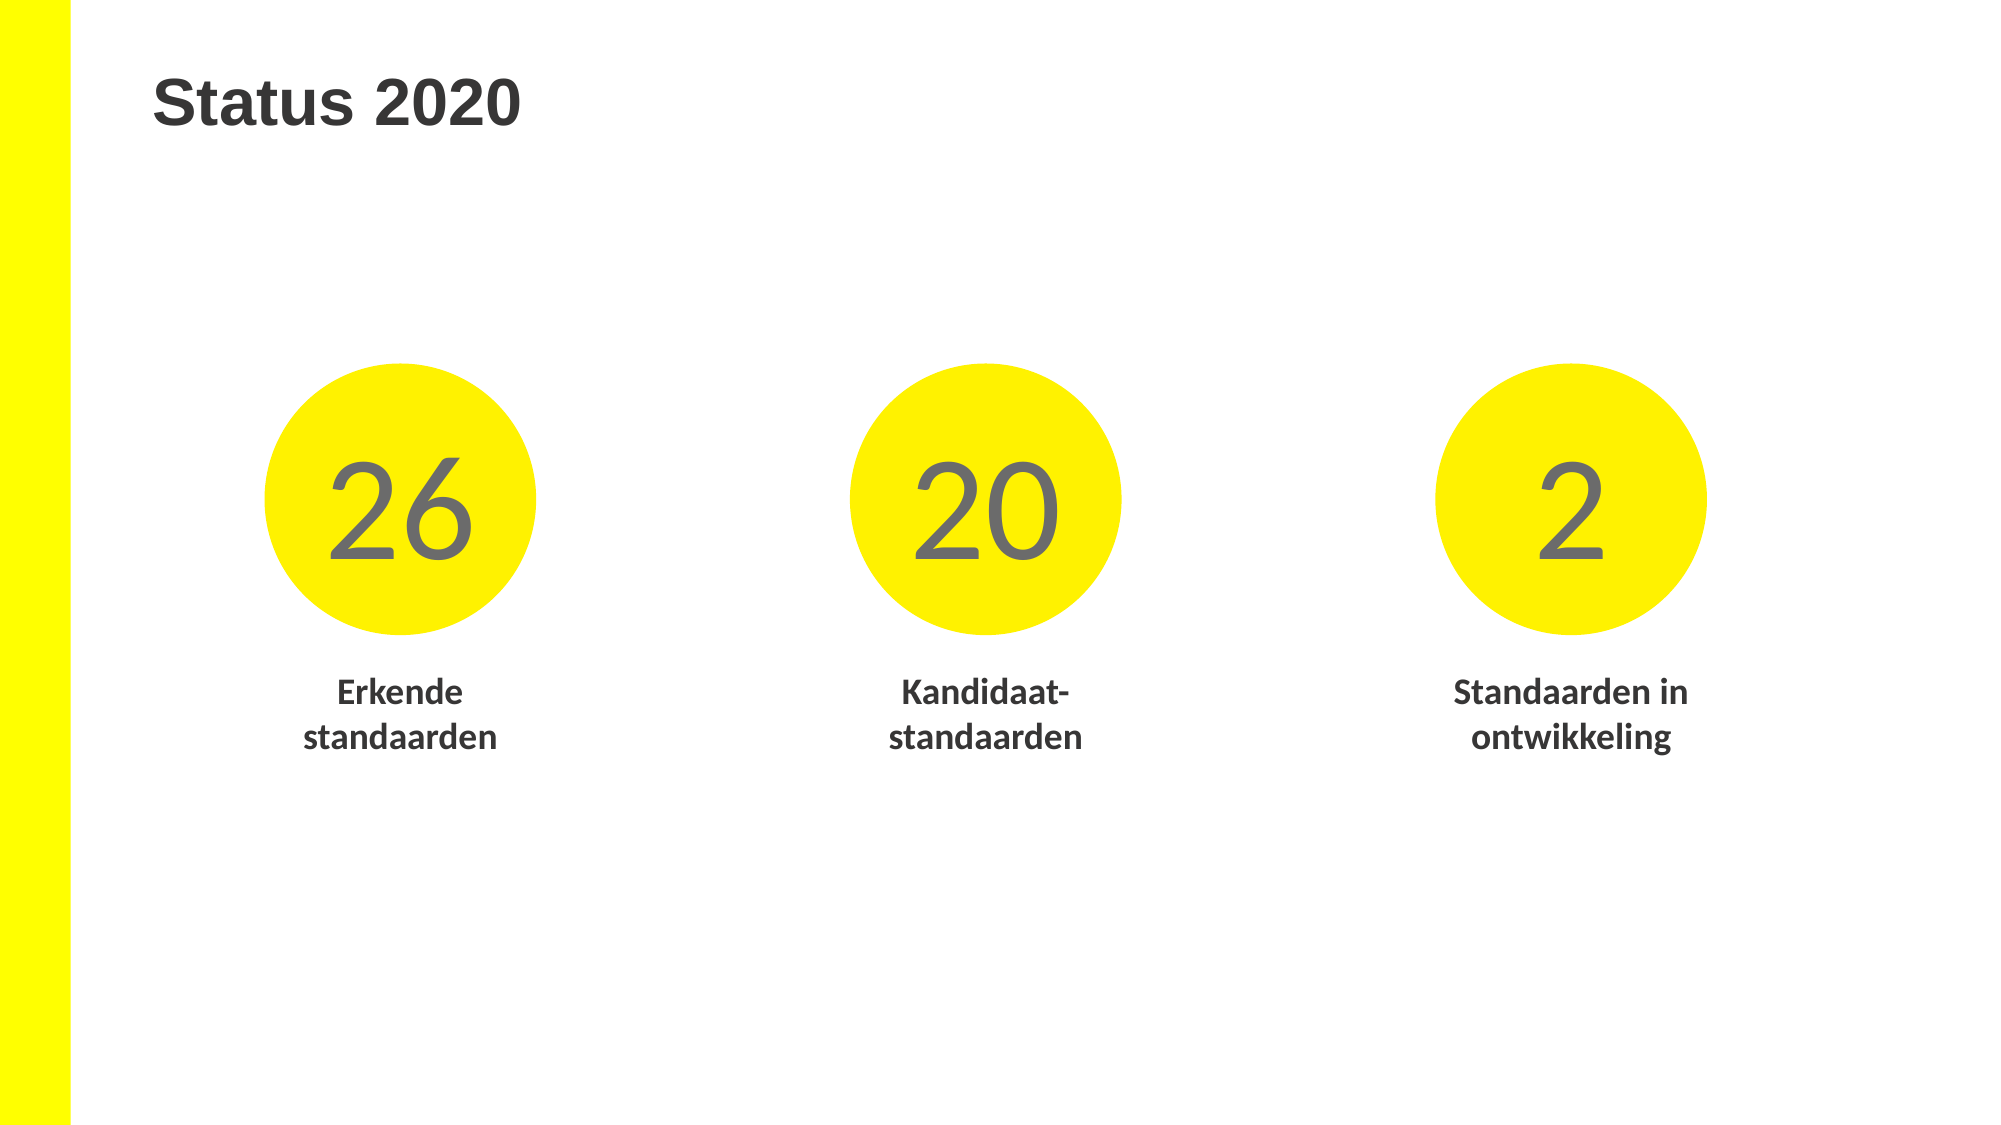

Status 2020
26
20
2
Erkende standaarden
Kandidaat- standaarden
Standaarden in ontwikkeling